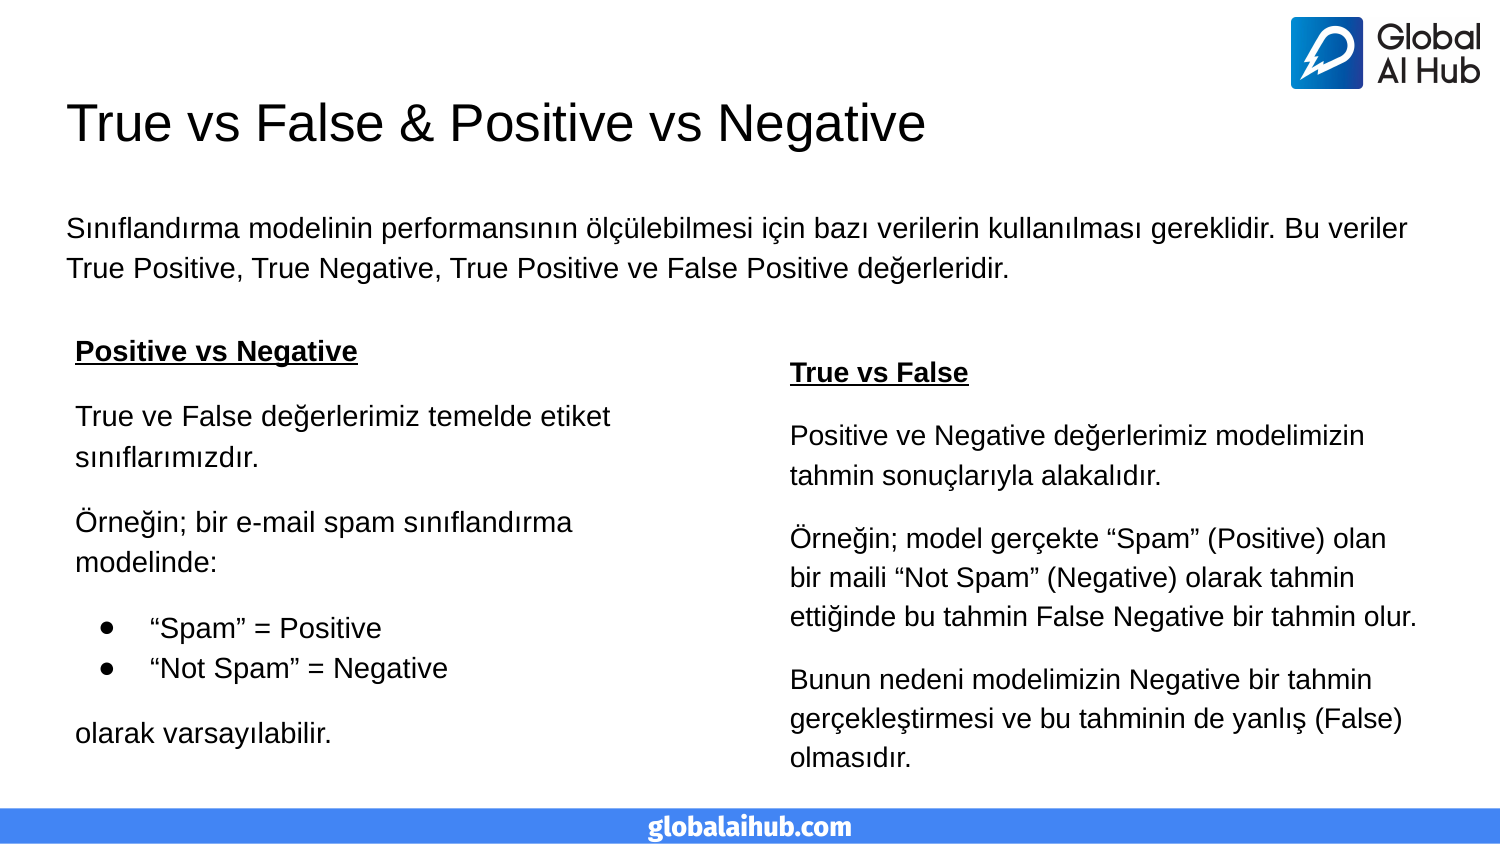

# True vs False & Positive vs Negative
Sınıflandırma modelinin performansının ölçülebilmesi için bazı verilerin kullanılması gereklidir. Bu veriler True Positive, True Negative, True Positive ve False Positive değerleridir.
Positive vs Negative
True ve False değerlerimiz temelde etiket sınıflarımızdır.
Örneğin; bir e-mail spam sınıflandırma modelinde:
“Spam” = Positive
“Not Spam” = Negative
olarak varsayılabilir.
True vs False
Positive ve Negative değerlerimiz modelimizin tahmin sonuçlarıyla alakalıdır.
Örneğin; model gerçekte “Spam” (Positive) olan bir maili “Not Spam” (Negative) olarak tahmin ettiğinde bu tahmin False Negative bir tahmin olur.
Bunun nedeni modelimizin Negative bir tahmin gerçekleştirmesi ve bu tahminin de yanlış (False) olmasıdır.